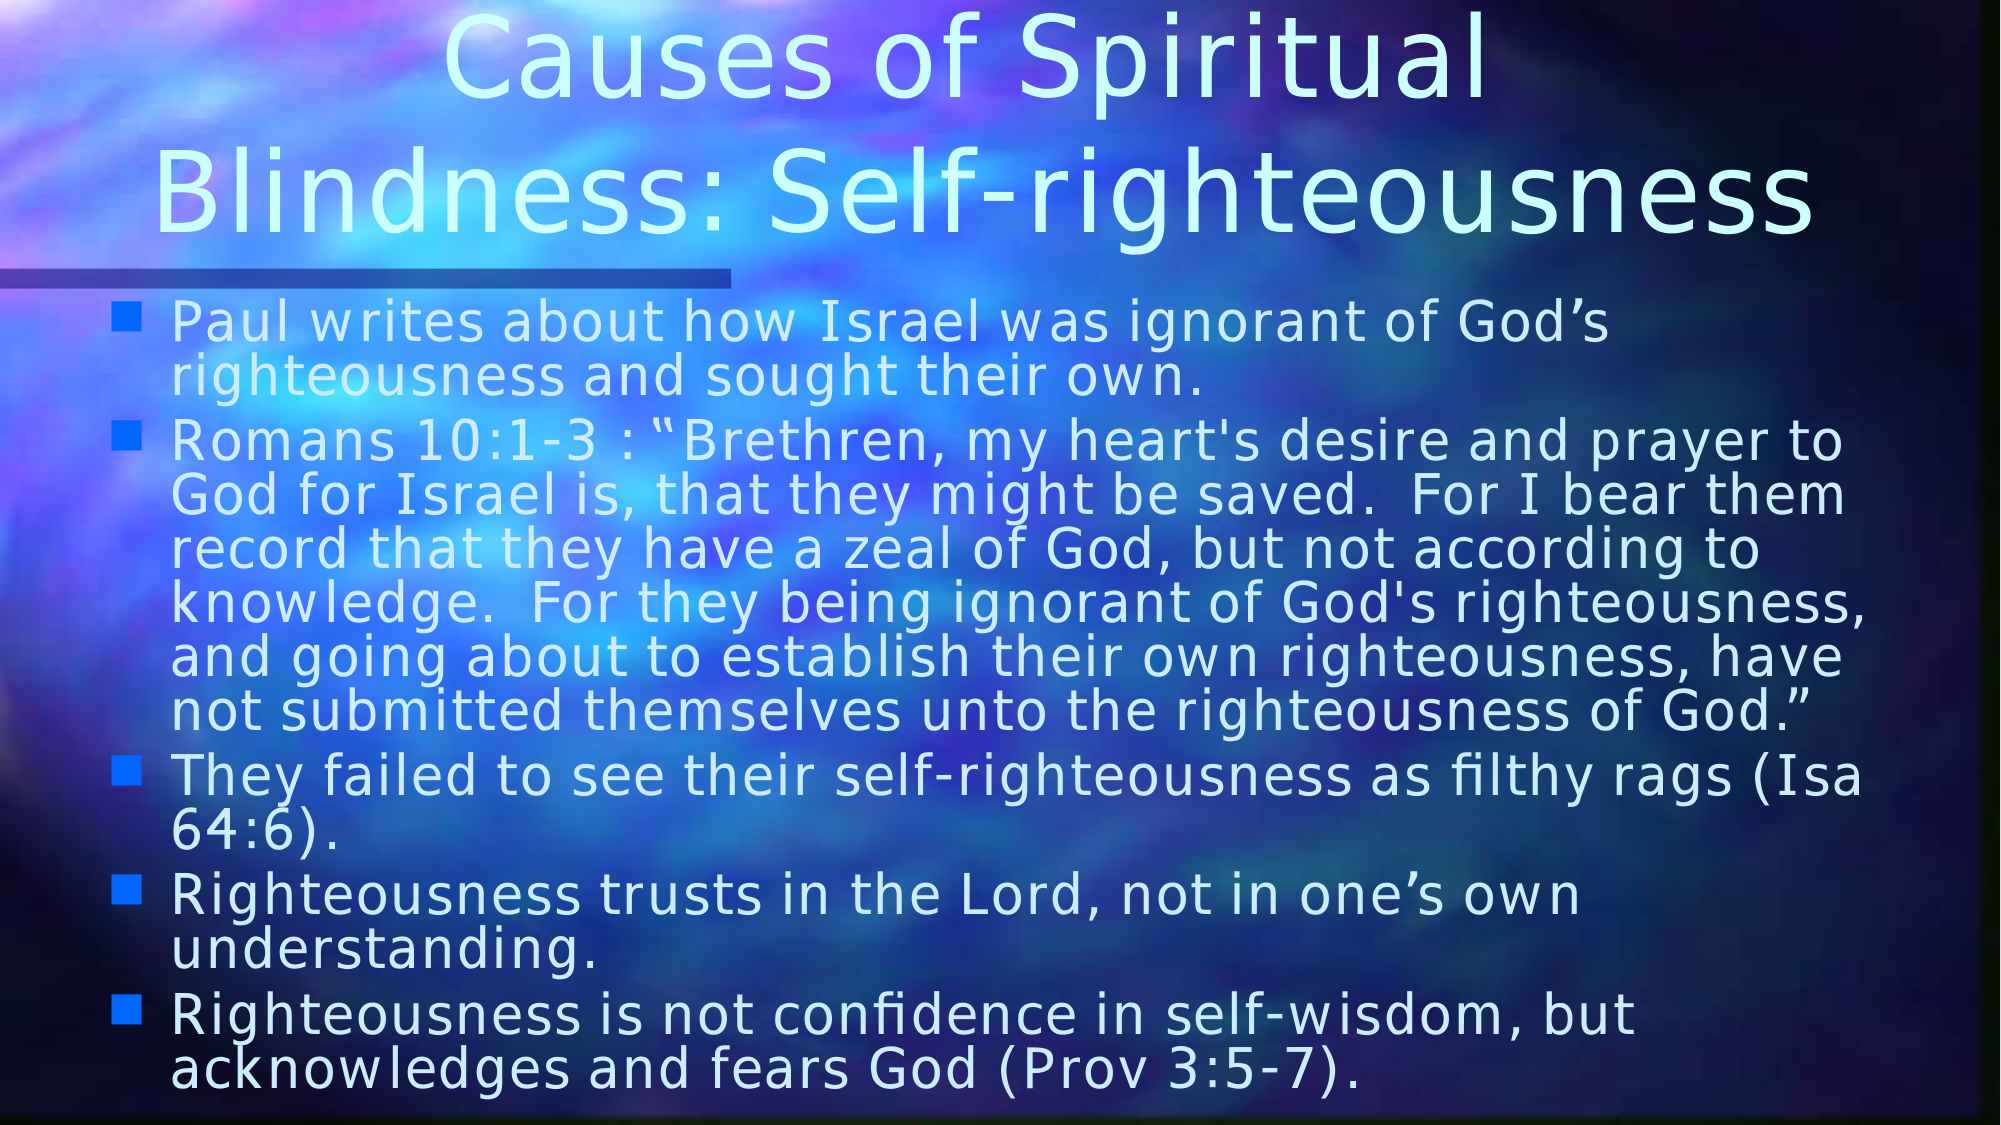

# Causes of Spiritual Blindness: Self-righteousness
Paul writes about how Israel was ignorant of God’s righteousness and sought their own.
Romans 10:1-3 : “Brethren, my heart's desire and prayer to God for Israel is, that they might be saved.  For I bear them record that they have a zeal of God, but not according to knowledge.  For they being ignorant of God's righteousness, and going about to establish their own righteousness, have not submitted themselves unto the righteousness of God.”
They failed to see their self-righteousness as filthy rags (Isa 64:6).
Righteousness trusts in the Lord, not in one’s own understanding.
Righteousness is not confidence in self-wisdom, but acknowledges and fears God (Prov 3:5-7).